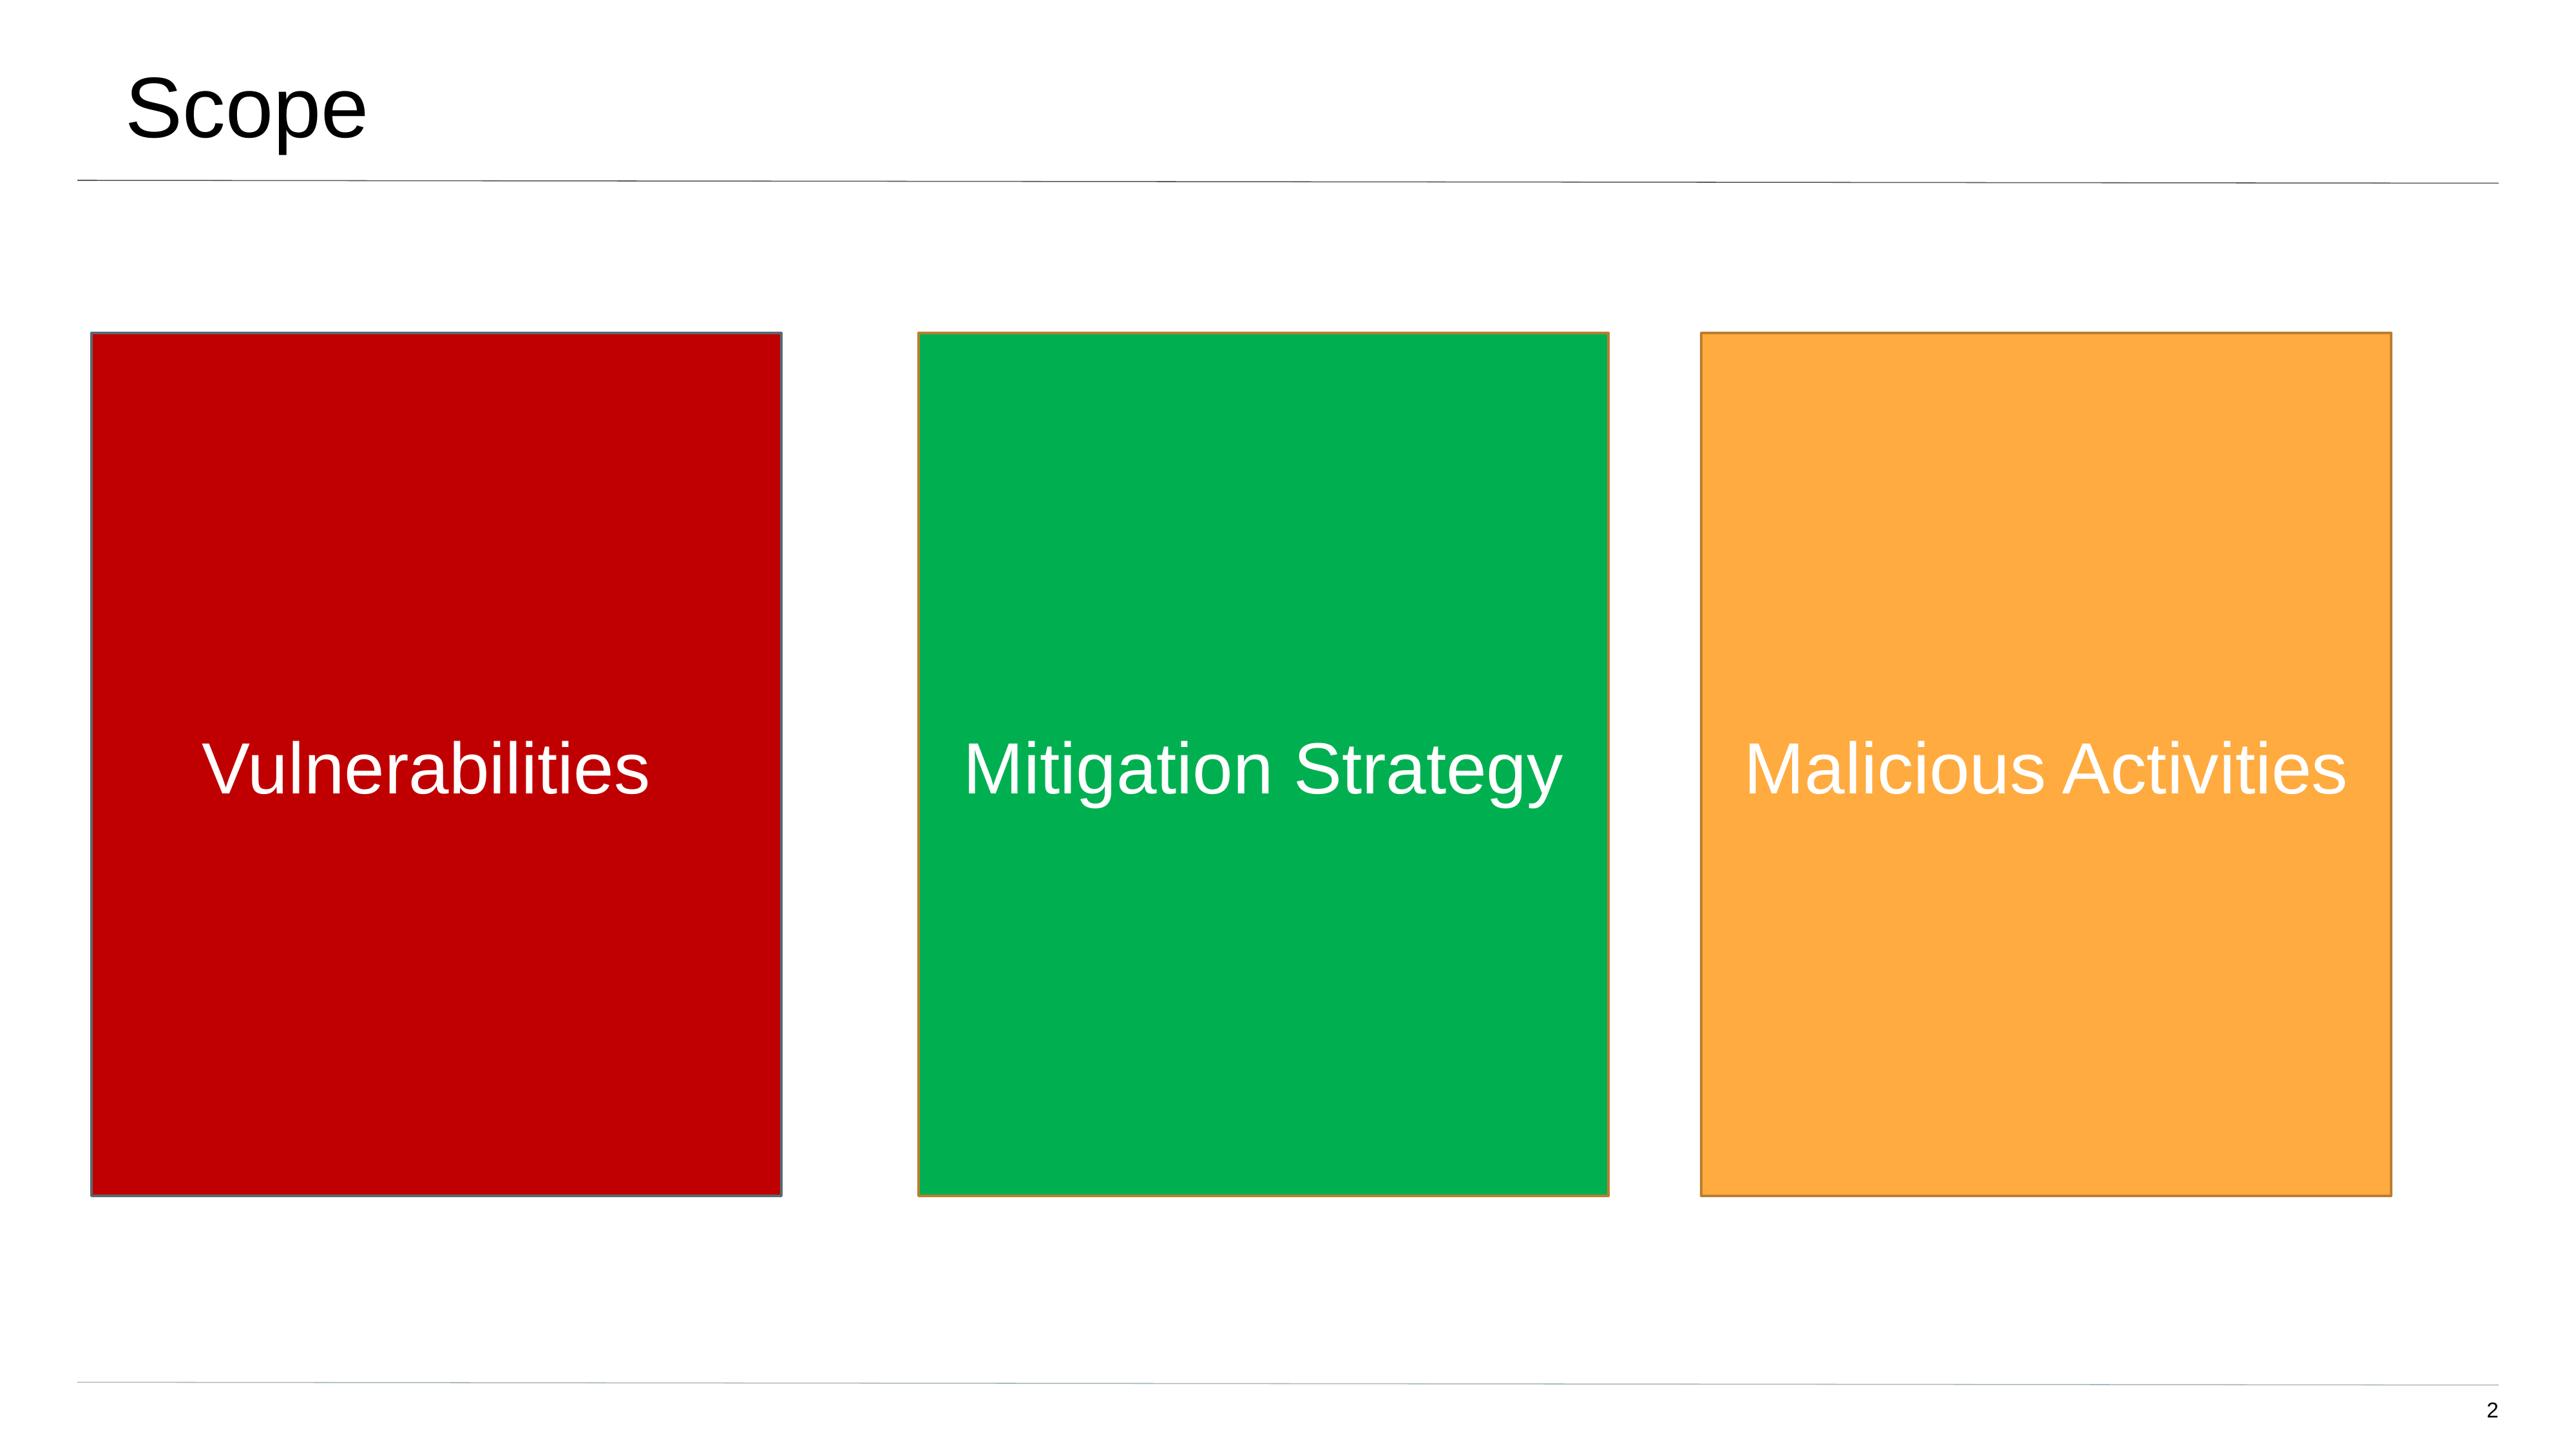

# Scope
Vulnerabilities
Mitigation Strategy
Malicious Activities
2